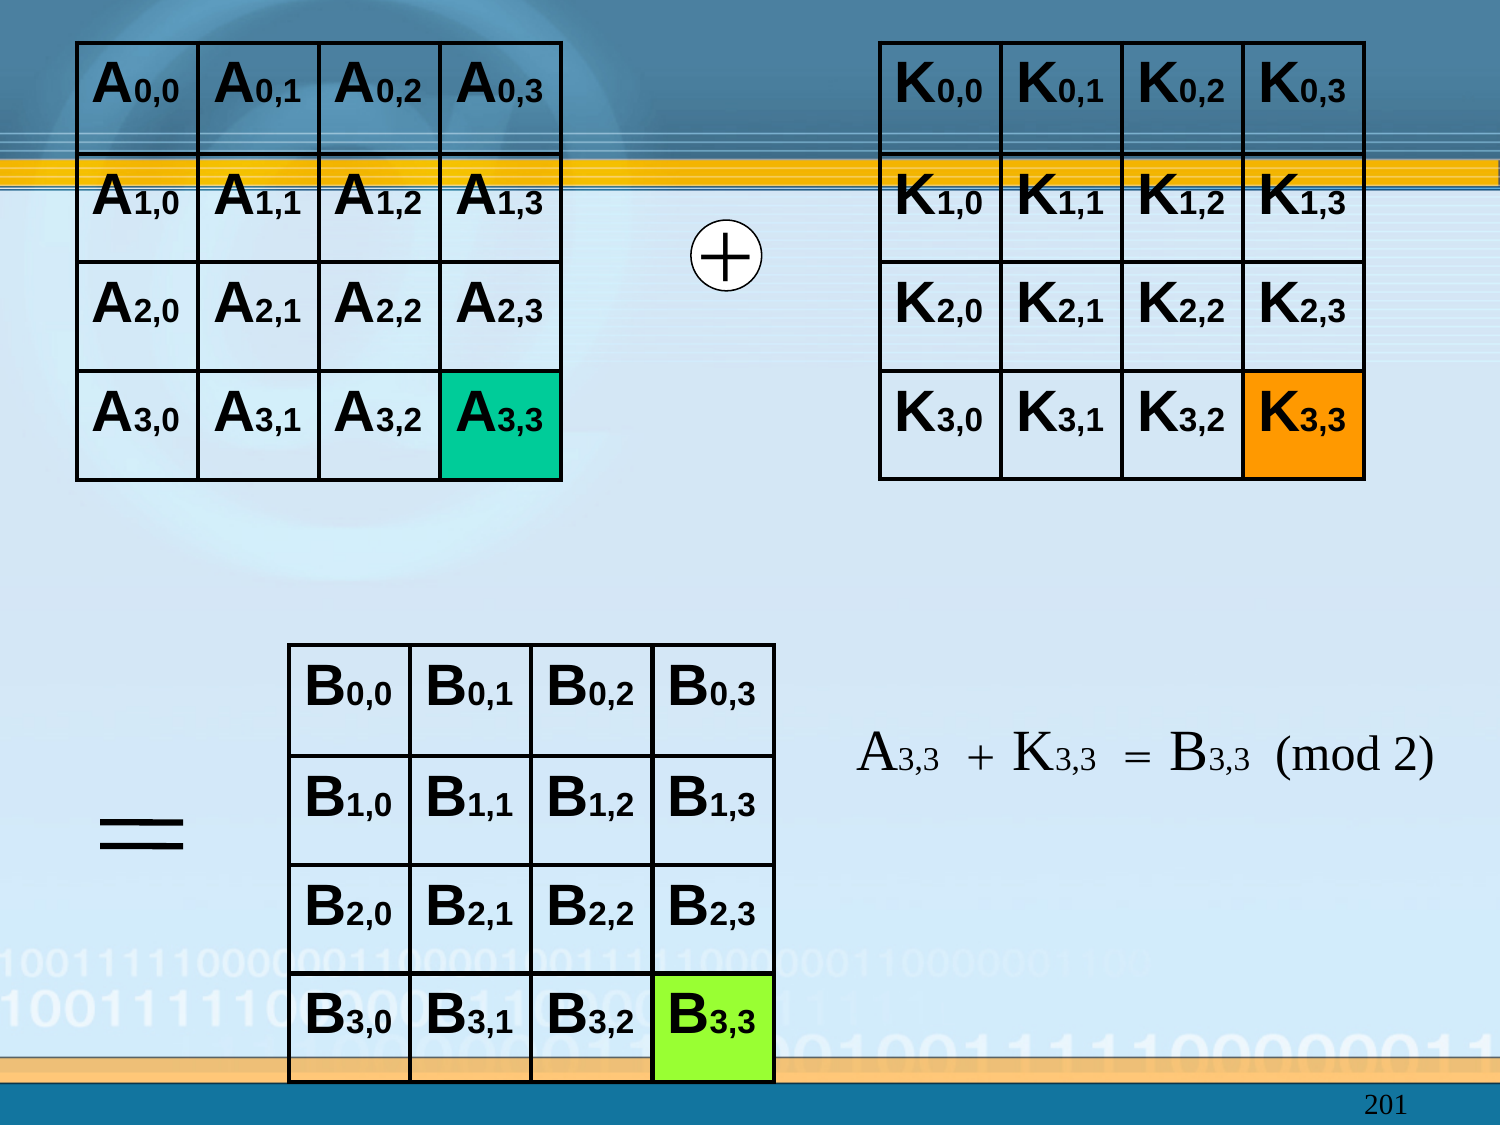

| A0,0 | A0,1 | A0,2 | A0,3 |
| --- | --- | --- | --- |
| A1,0 | A1,1 | A1,2 | A1,3 |
| A2,0 | A2,1 | A2,2 | A2,3 |
| A3,0 | A3,1 | A3,2 | A3,3 |
| K0,0 | K0,1 | K0,2 | K0,3 |
| --- | --- | --- | --- |
| K1,0 | K1,1 | K1,2 | K1,3 |
| K2,0 | K2,1 | K2,2 | K2,3 |
| K3,0 | K3,1 | K3,2 | K3,3 |
＋
| B0,0 | B0,1 | B0,2 | B0,3 |
| --- | --- | --- | --- |
| B1,0 | B1,1 | B1,2 | B1,3 |
| B2,0 | B2,1 | B2,2 | B2,3 |
| B3,0 | B3,1 | B3,2 | B3,3 |
A3,3  ＋ K3,3  ＝ B3,3   (mod 2)

201